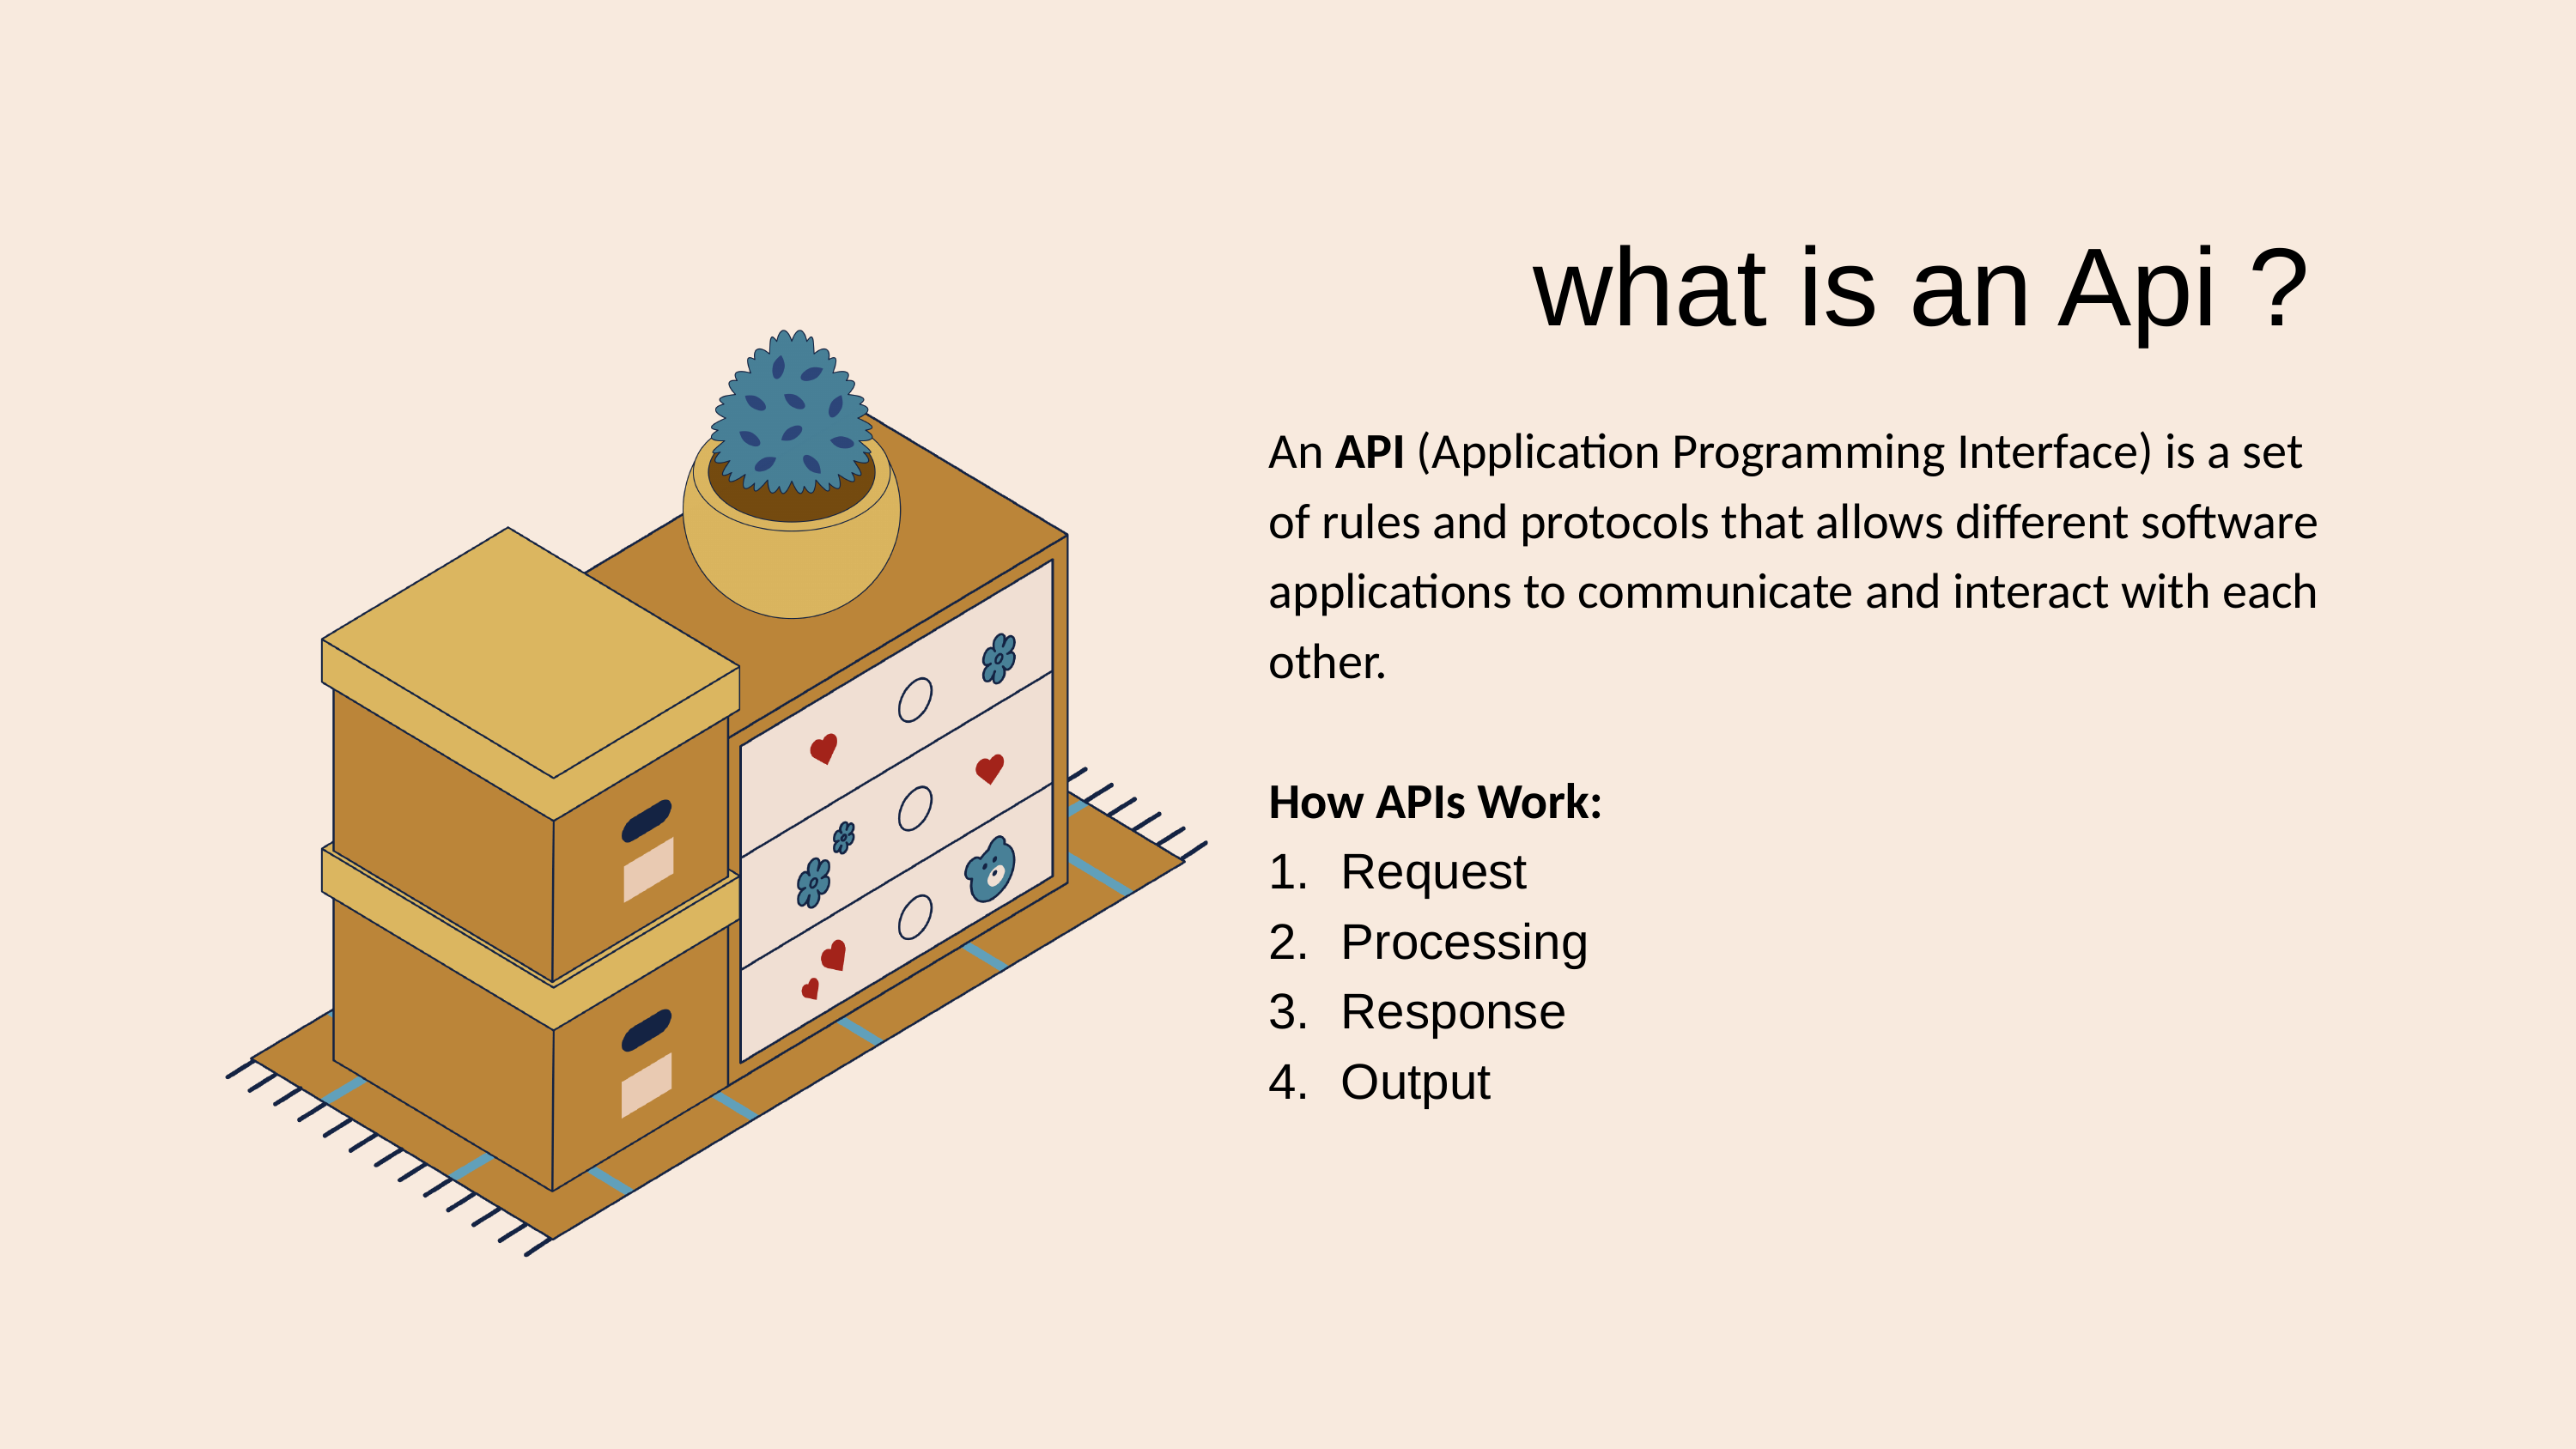

what is an Api ?

An API (Application Programming Interface) is a set of rules and protocols that allows different software applications to communicate and interact with each other.

How APIs Work:
Request
Processing
Response
Output